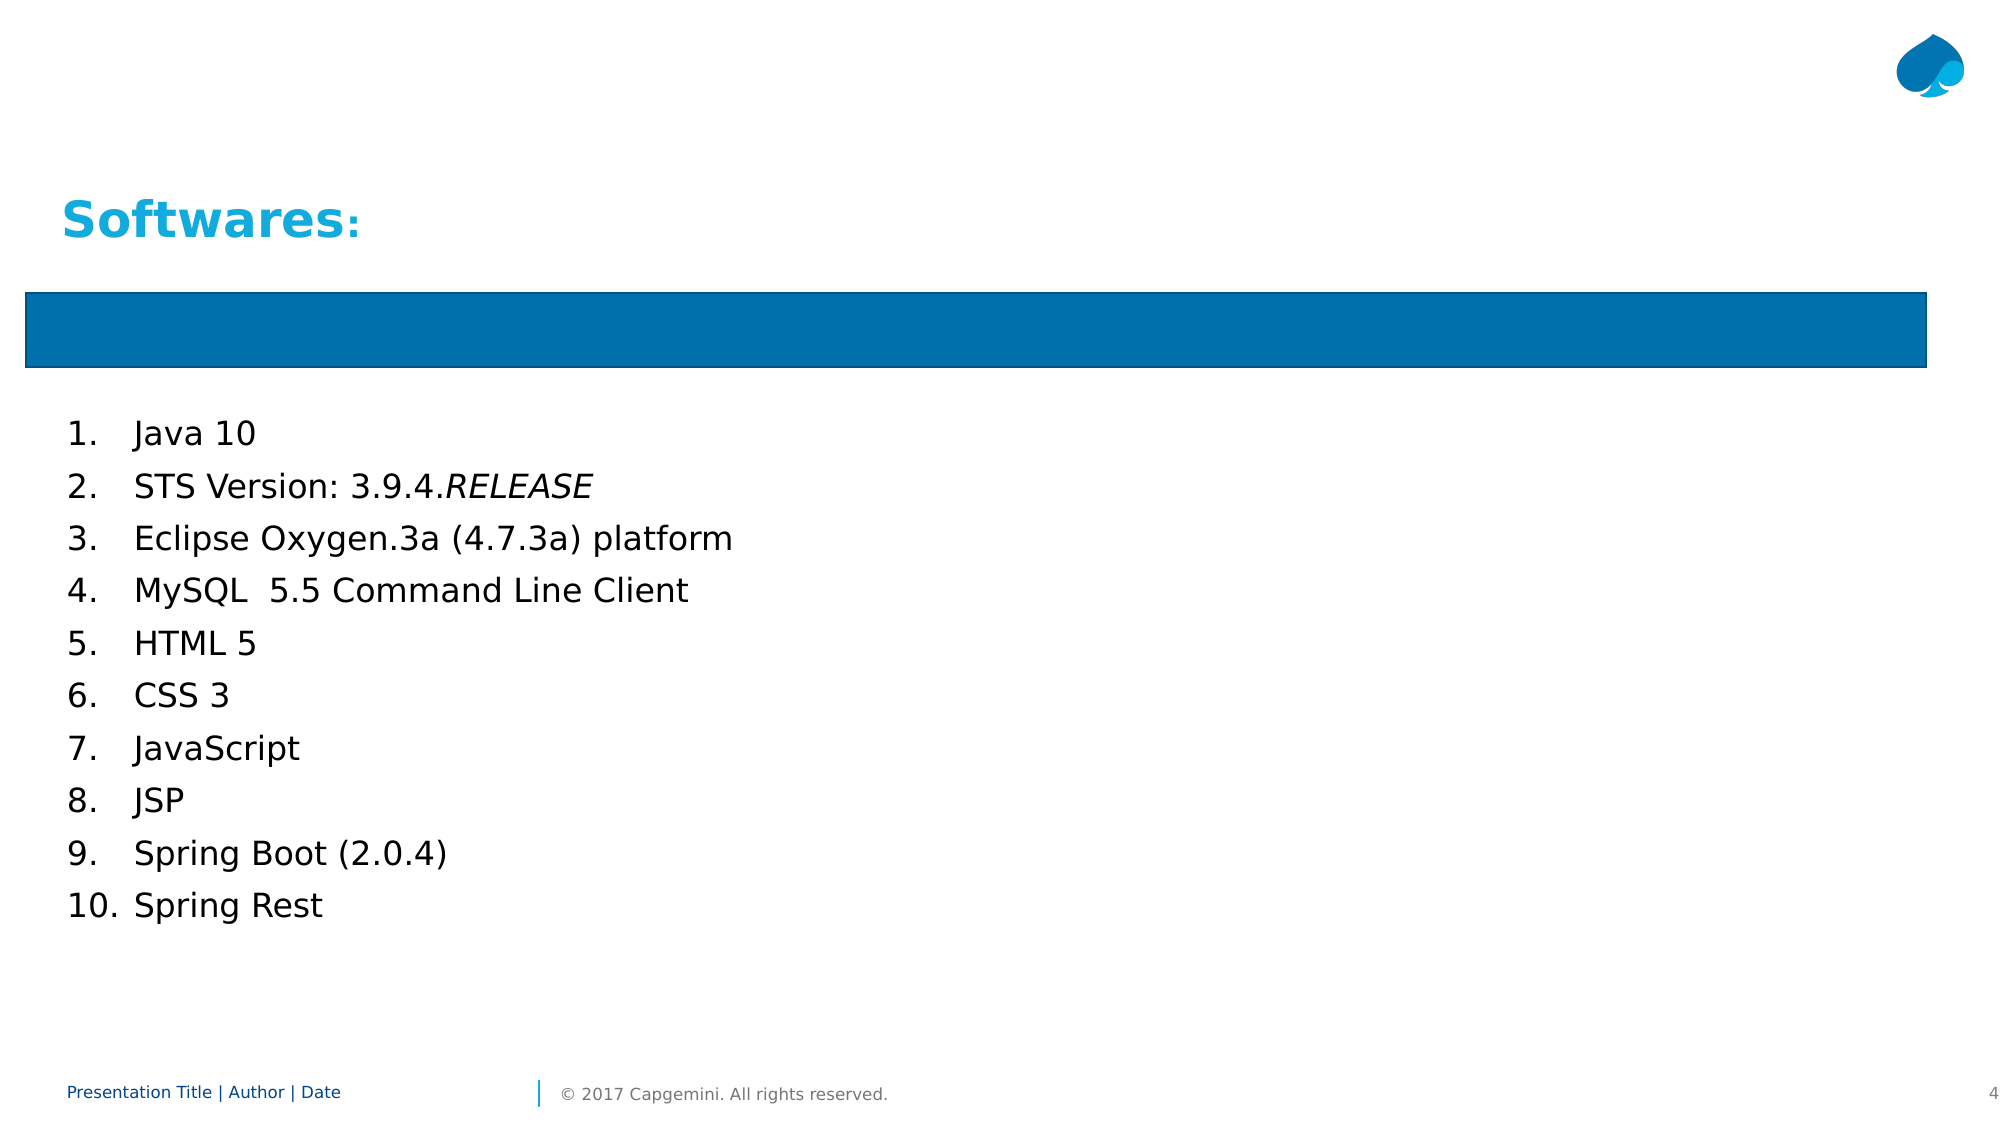

Softwares:

 Java 10
 STS Version: 3.9.4.RELEASE
 Eclipse Oxygen.3a (4.7.3a) platform
 MySQL  5.5 Command Line Client
 HTML 5
 CSS 3
 JavaScript
 JSP
 Spring Boot (2.0.4)
 Spring Rest